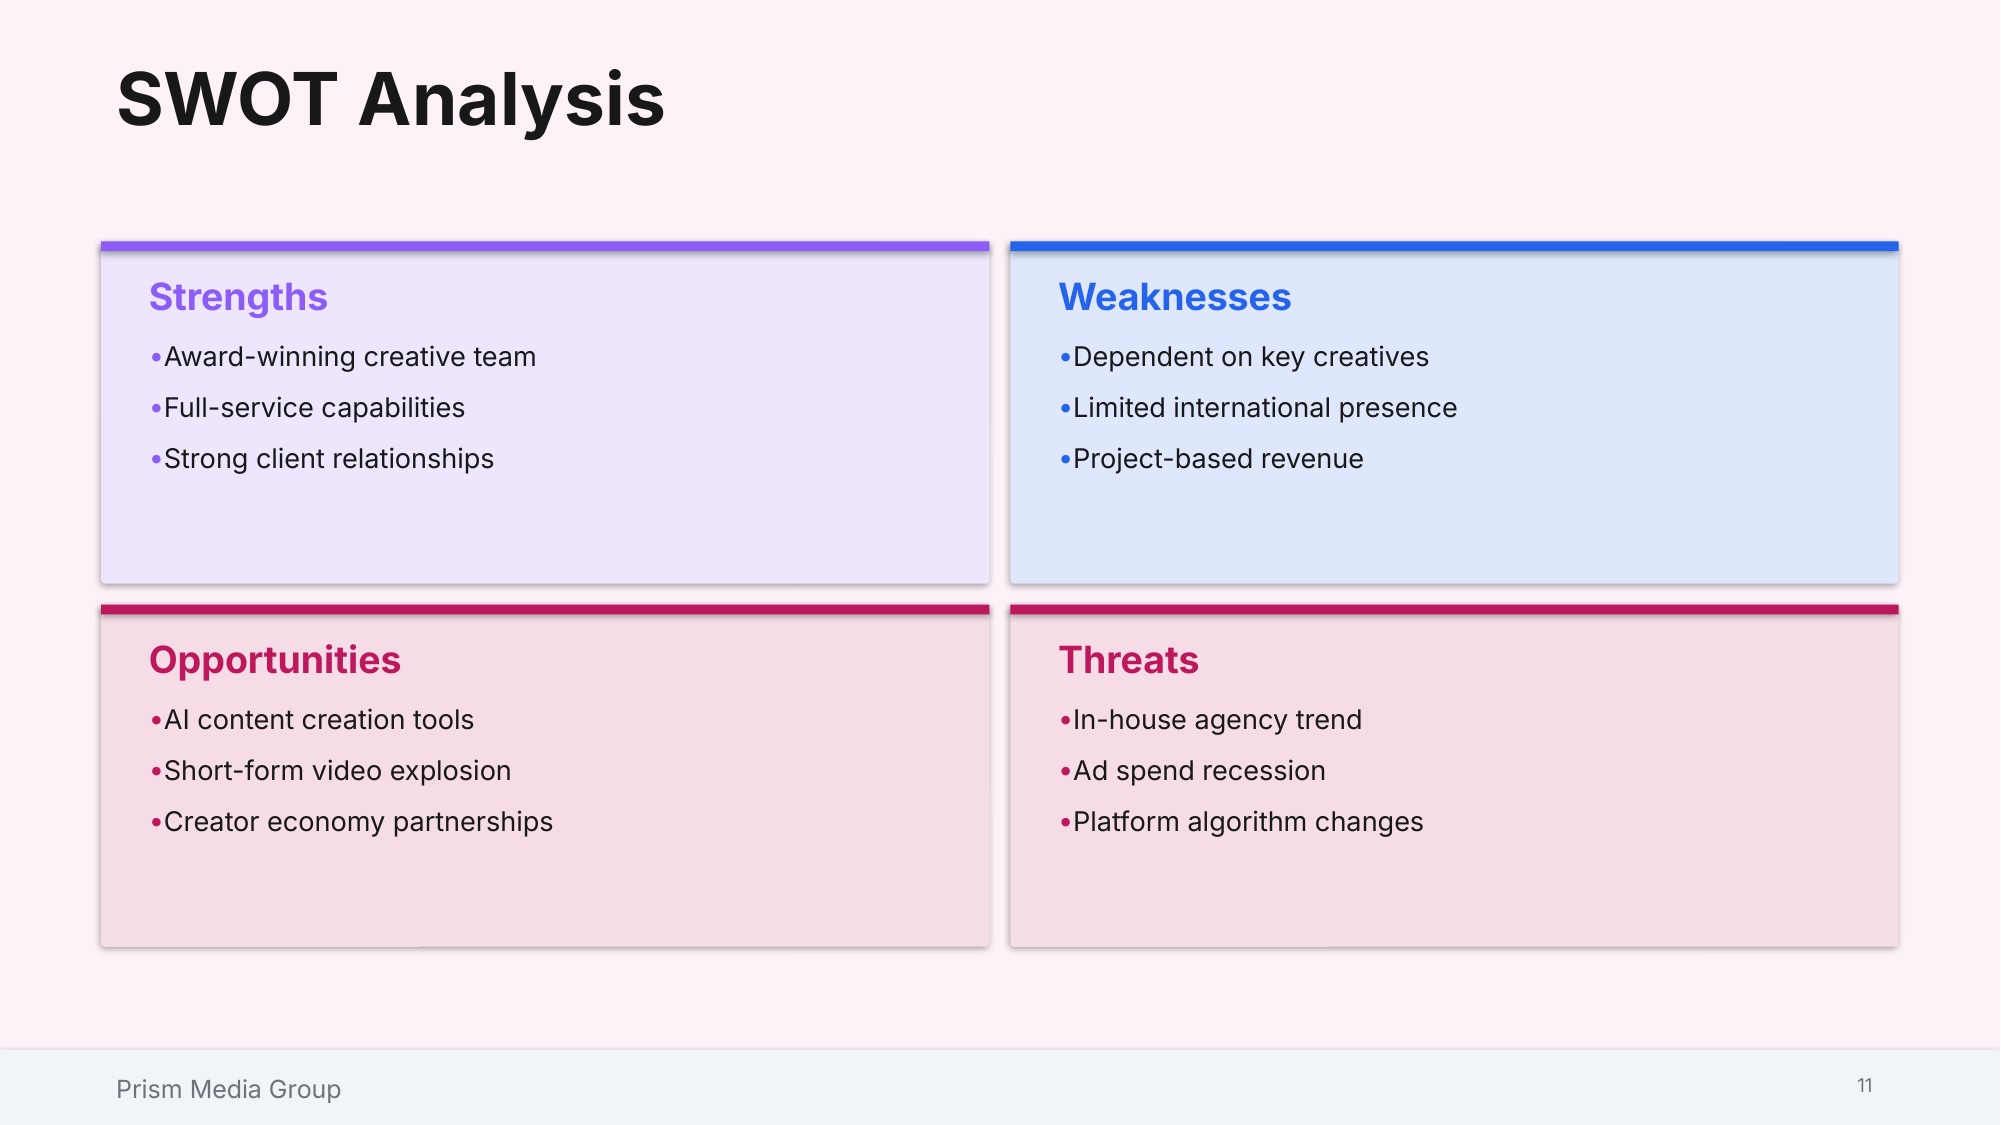

SWOT Analysis

Strengths
Weaknesses
Award-winning creative team
Full-service capabilities
Strong client relationships
Dependent on key creatives
Limited international presence
Project-based revenue

Opportunities
Threats
AI content creation tools
Short-form video explosion
Creator economy partnerships
In-house agency trend
Ad spend recession
Platform algorithm changes

Prism Media Group
11